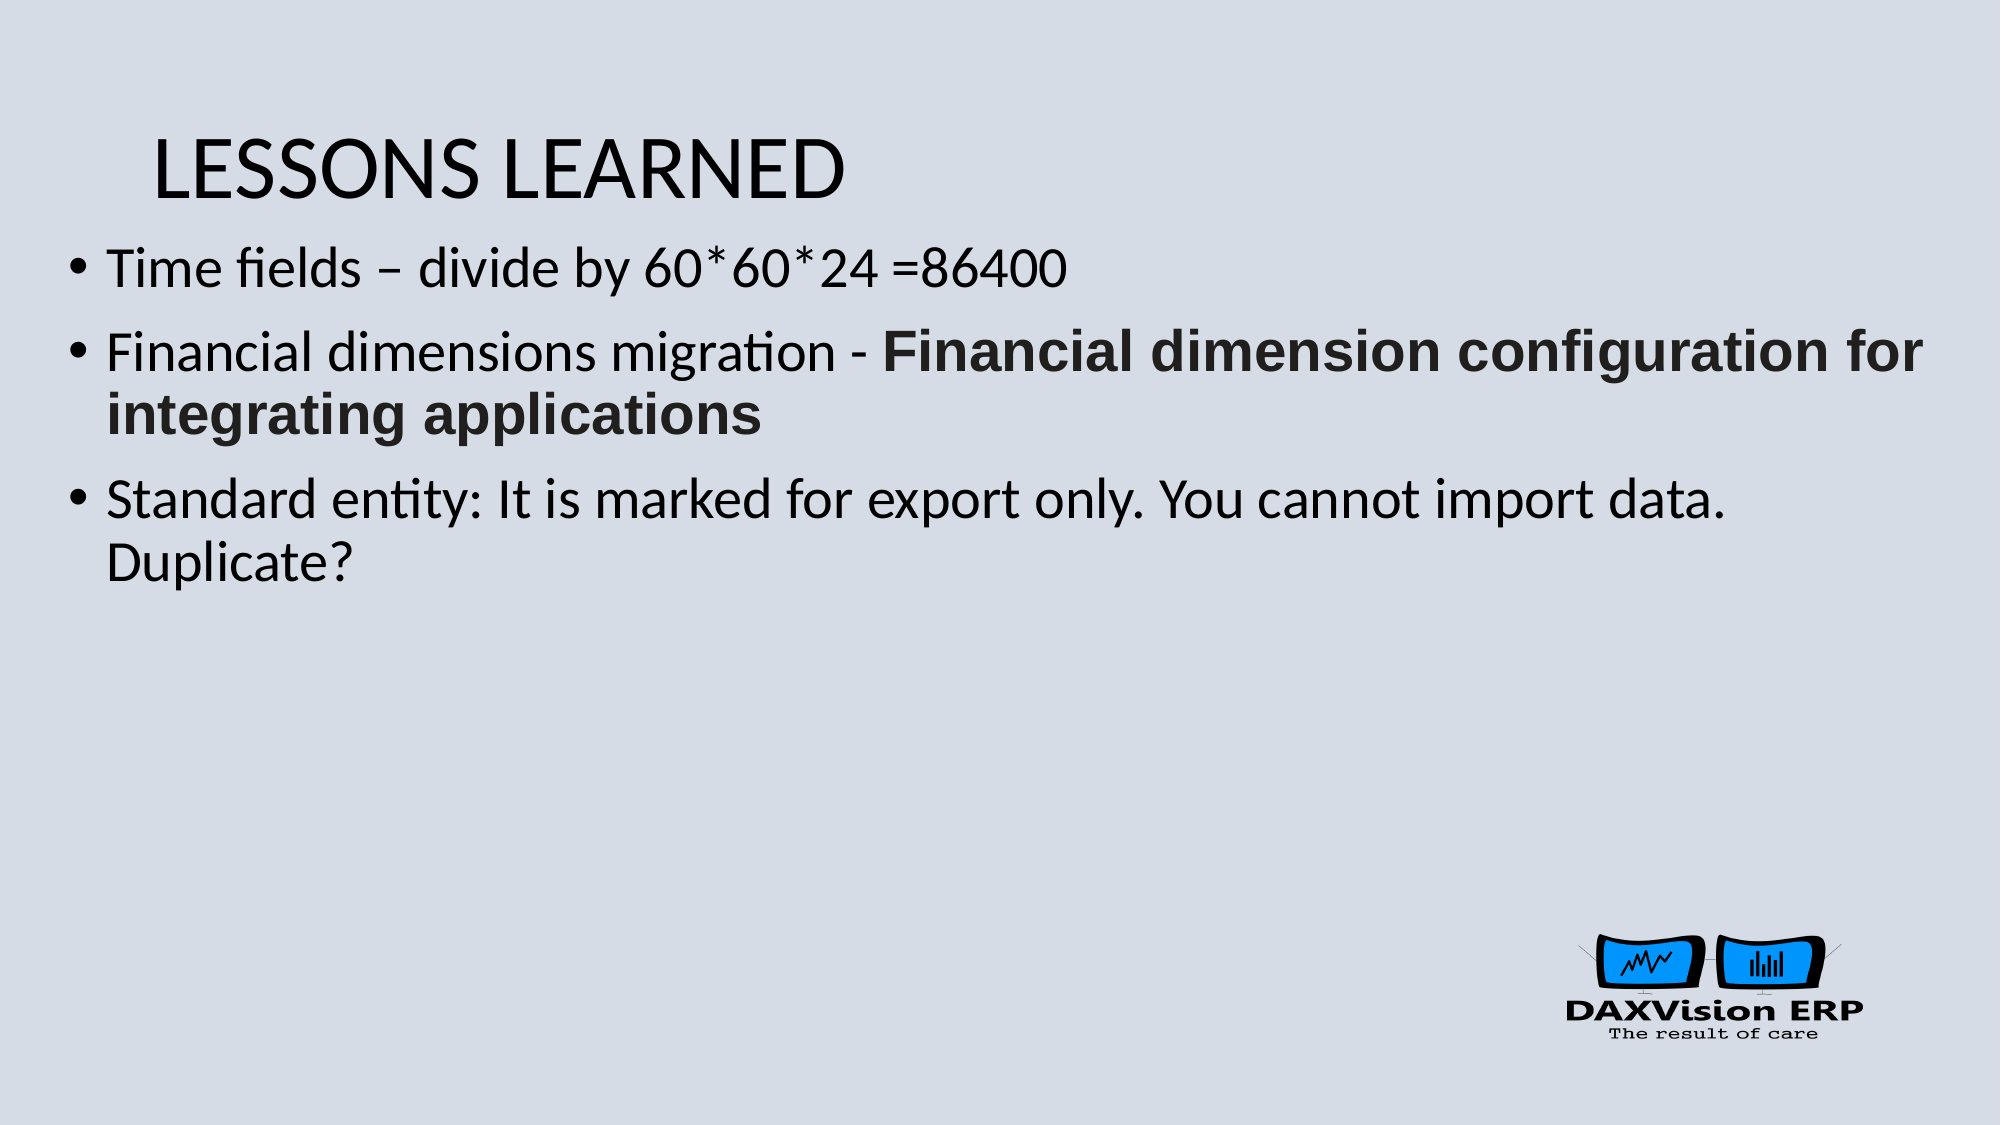

# LESSONS LEARNED
Time fields – divide by 60*60*24 =86400
Financial dimensions migration - Financial dimension configuration for integrating applications
Standard entity: It is marked for export only. You cannot import data. Duplicate?